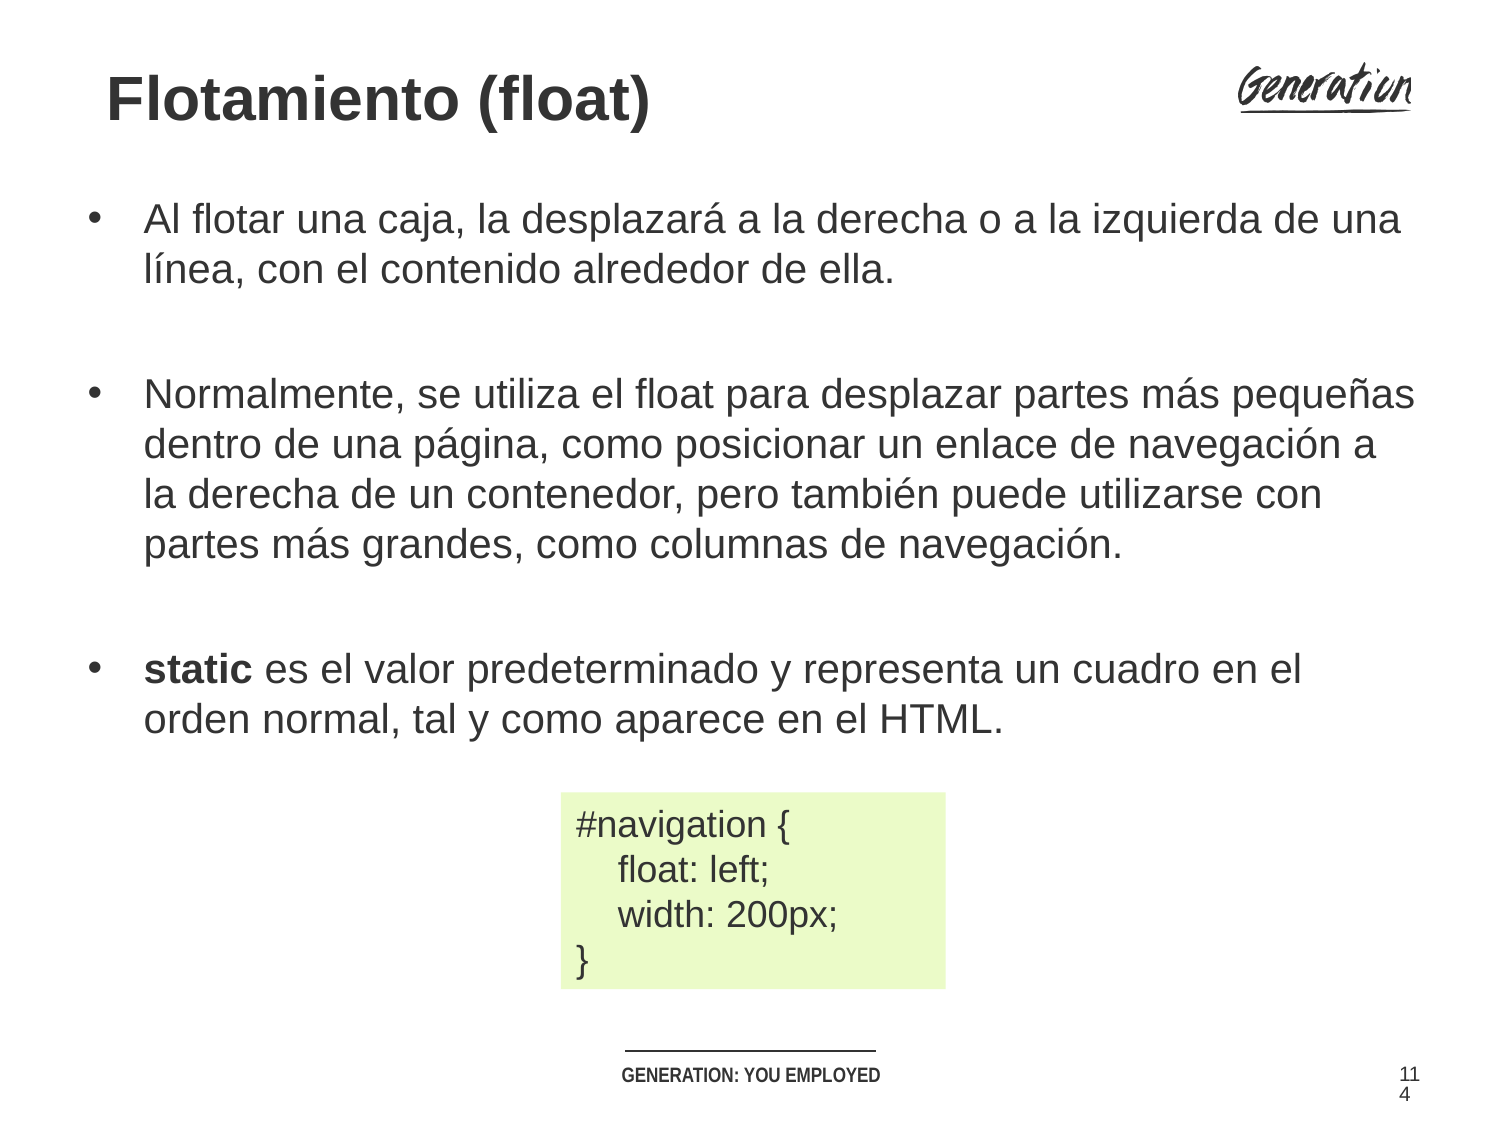

Flotamiento (float)
Al flotar una caja, la desplazará a la derecha o a la izquierda de una línea, con el contenido alrededor de ella.

Normalmente, se utiliza el float para desplazar partes más pequeñas dentro de una página, como posicionar un enlace de navegación a la derecha de un contenedor, pero también puede utilizarse con partes más grandes, como columnas de navegación.

static es el valor predeterminado y representa un cuadro en el orden normal, tal y como aparece en el HTML.
#navigation {
    float: left;
    width: 200px;
}